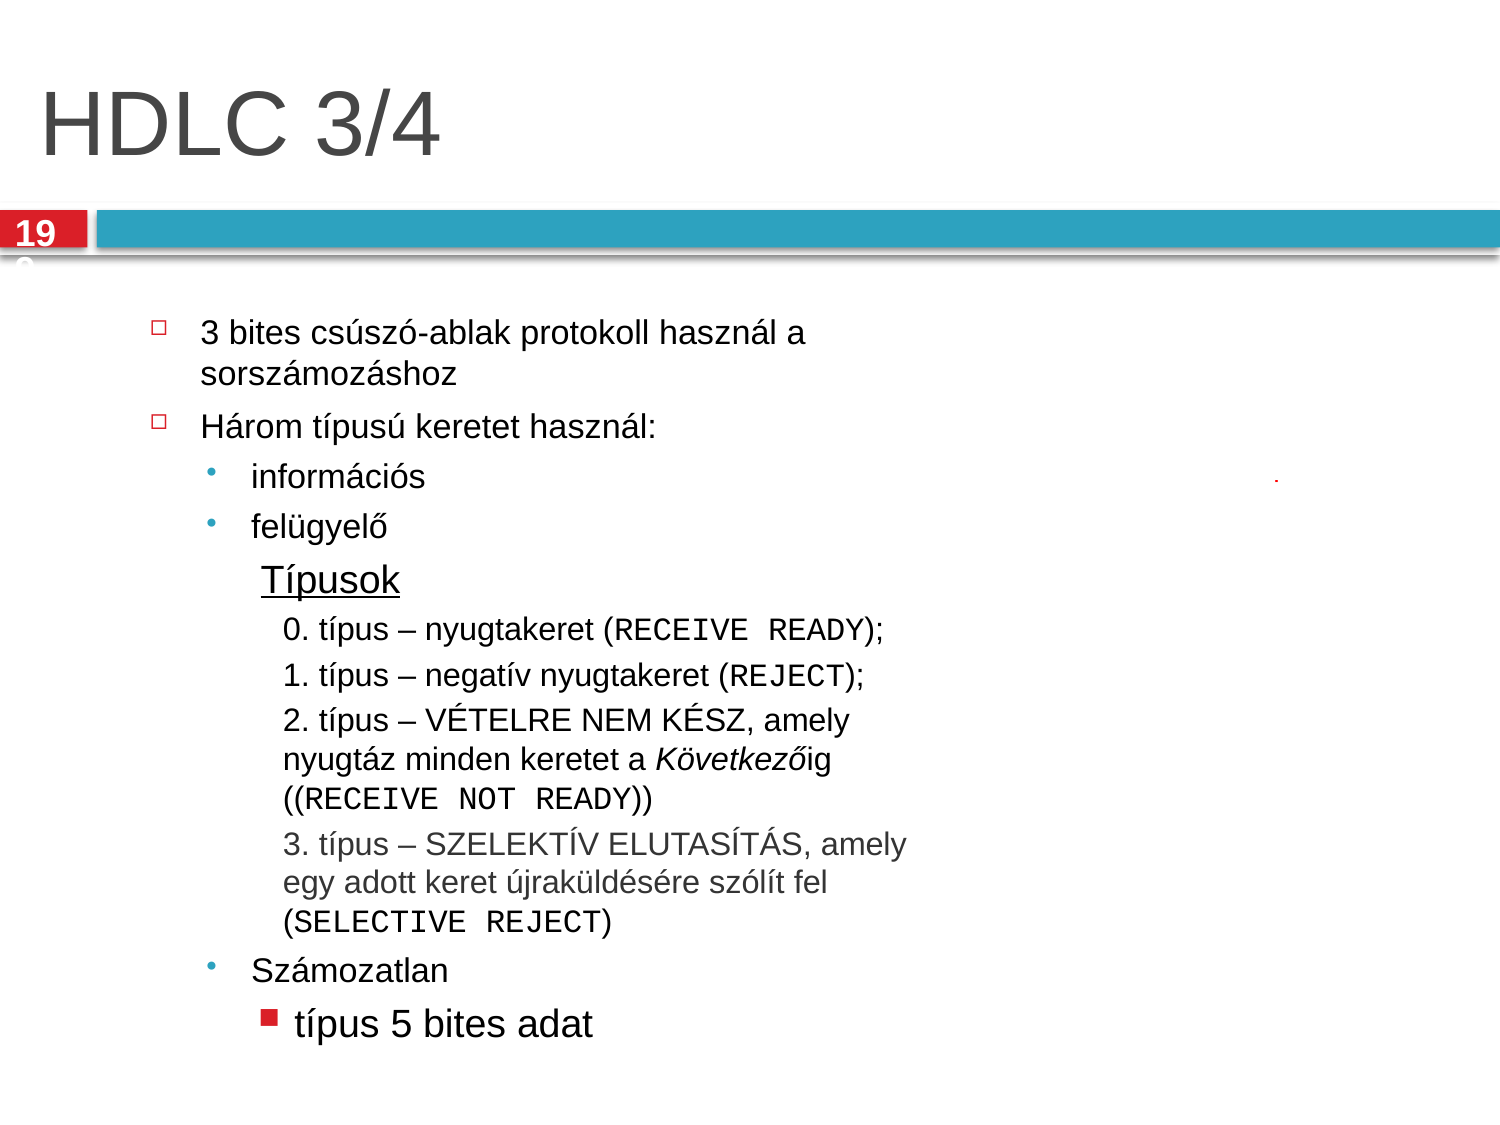

# HDLC 3/4
199
3

1
3
1
3 bites csúszó-ablak protokoll használ a sorszámozáshoz
Három típusú keretet használ:
információs
felügyelő
     Típusok
0. típus – nyugtakeret (RECEIVE READY);
1. típus – negatív nyugtakeret (REJECT);
2. típus – vételre nem kész, amely nyugtáz minden keretet a Következőig ((RECEIVE NOT READY))
3. típus – szelektív elutasítás, amely egy adott keret újraküldésére szólít fel (SELECTIVE REJECT)
Számozatlan
típus 5 bites adat
0
sorszám
L/U
Következő
Vezérlés mező az információs kerettípusra
1
3
1
2
1

1
0
Típus
L/U
Következő
Vezérlés mező az felügyelő kerettípusra
3
1
1
2
1

1
1
Típus
L/U
Módosító
Vezérlés mező az számozatlan kerettípusra